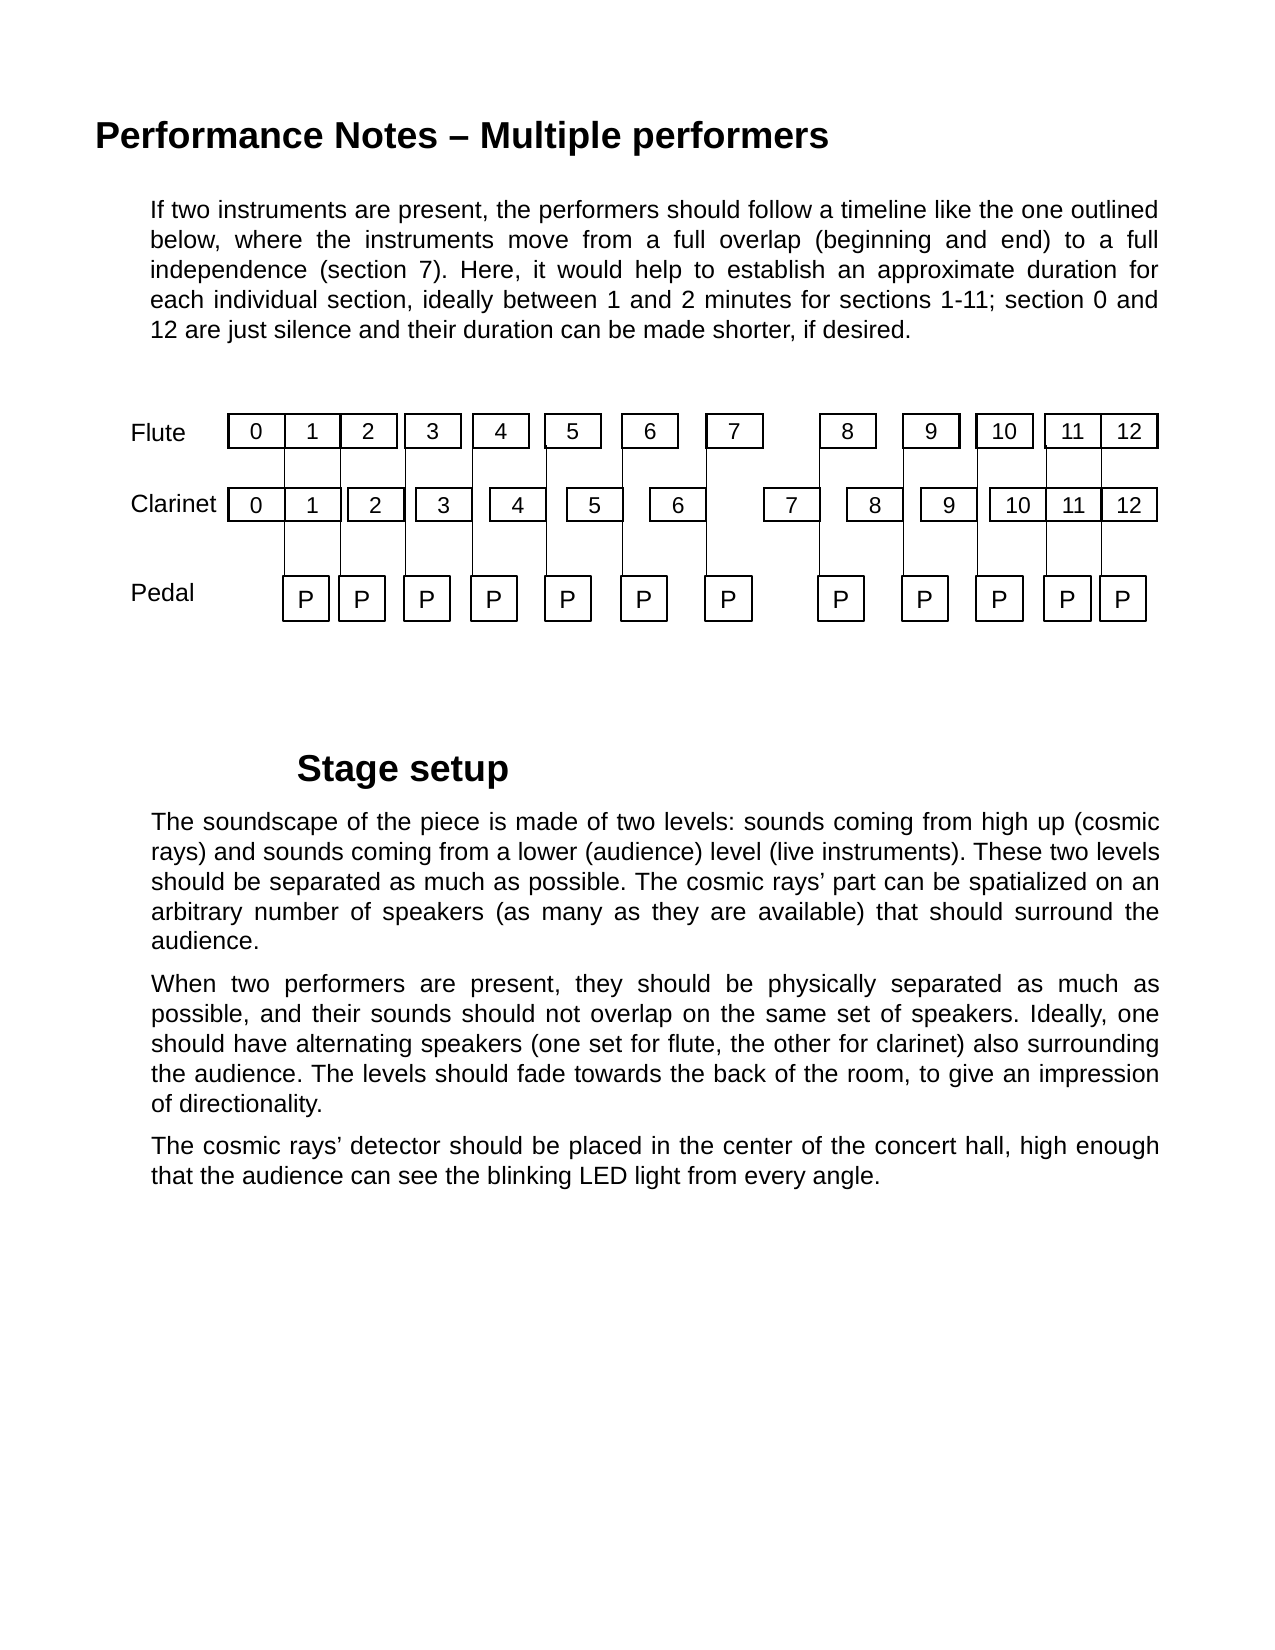

Performance Notes – Multiple performers
If two instruments are present, the performers should follow a timeline like the one outlined below, where the instruments move from a full overlap (beginning and end) to a full independence (section 7). Here, it would help to establish an approximate duration for each individual section, ideally between 1 and 2 minutes for sections 1-11; section 0 and 12 are just silence and their duration can be made shorter, if desired.

Flute

Clarinet

Pedal
0

1

2

3

4

5

6

7

8

9

10

11

12

P
P
P
P
P
P
P
P
P
P
P
P
0

1

2

3

4

5

6

7

8

9

10

11

12

Stage setup
The soundscape of the piece is made of two levels: sounds coming from high up (cosmic rays) and sounds coming from a lower (audience) level (live instruments). These two levels should be separated as much as possible. The cosmic rays’ part can be spatialized on an arbitrary number of speakers (as many as they are available) that should surround the audience.
When two performers are present, they should be physically separated as much as possible, and their sounds should not overlap on the same set of speakers. Ideally, one should have alternating speakers (one set for flute, the other for clarinet) also surrounding the audience. The levels should fade towards the back of the room, to give an impression of directionality.
The cosmic rays’ detector should be placed in the center of the concert hall, high enough that the audience can see the blinking LED light from every angle.